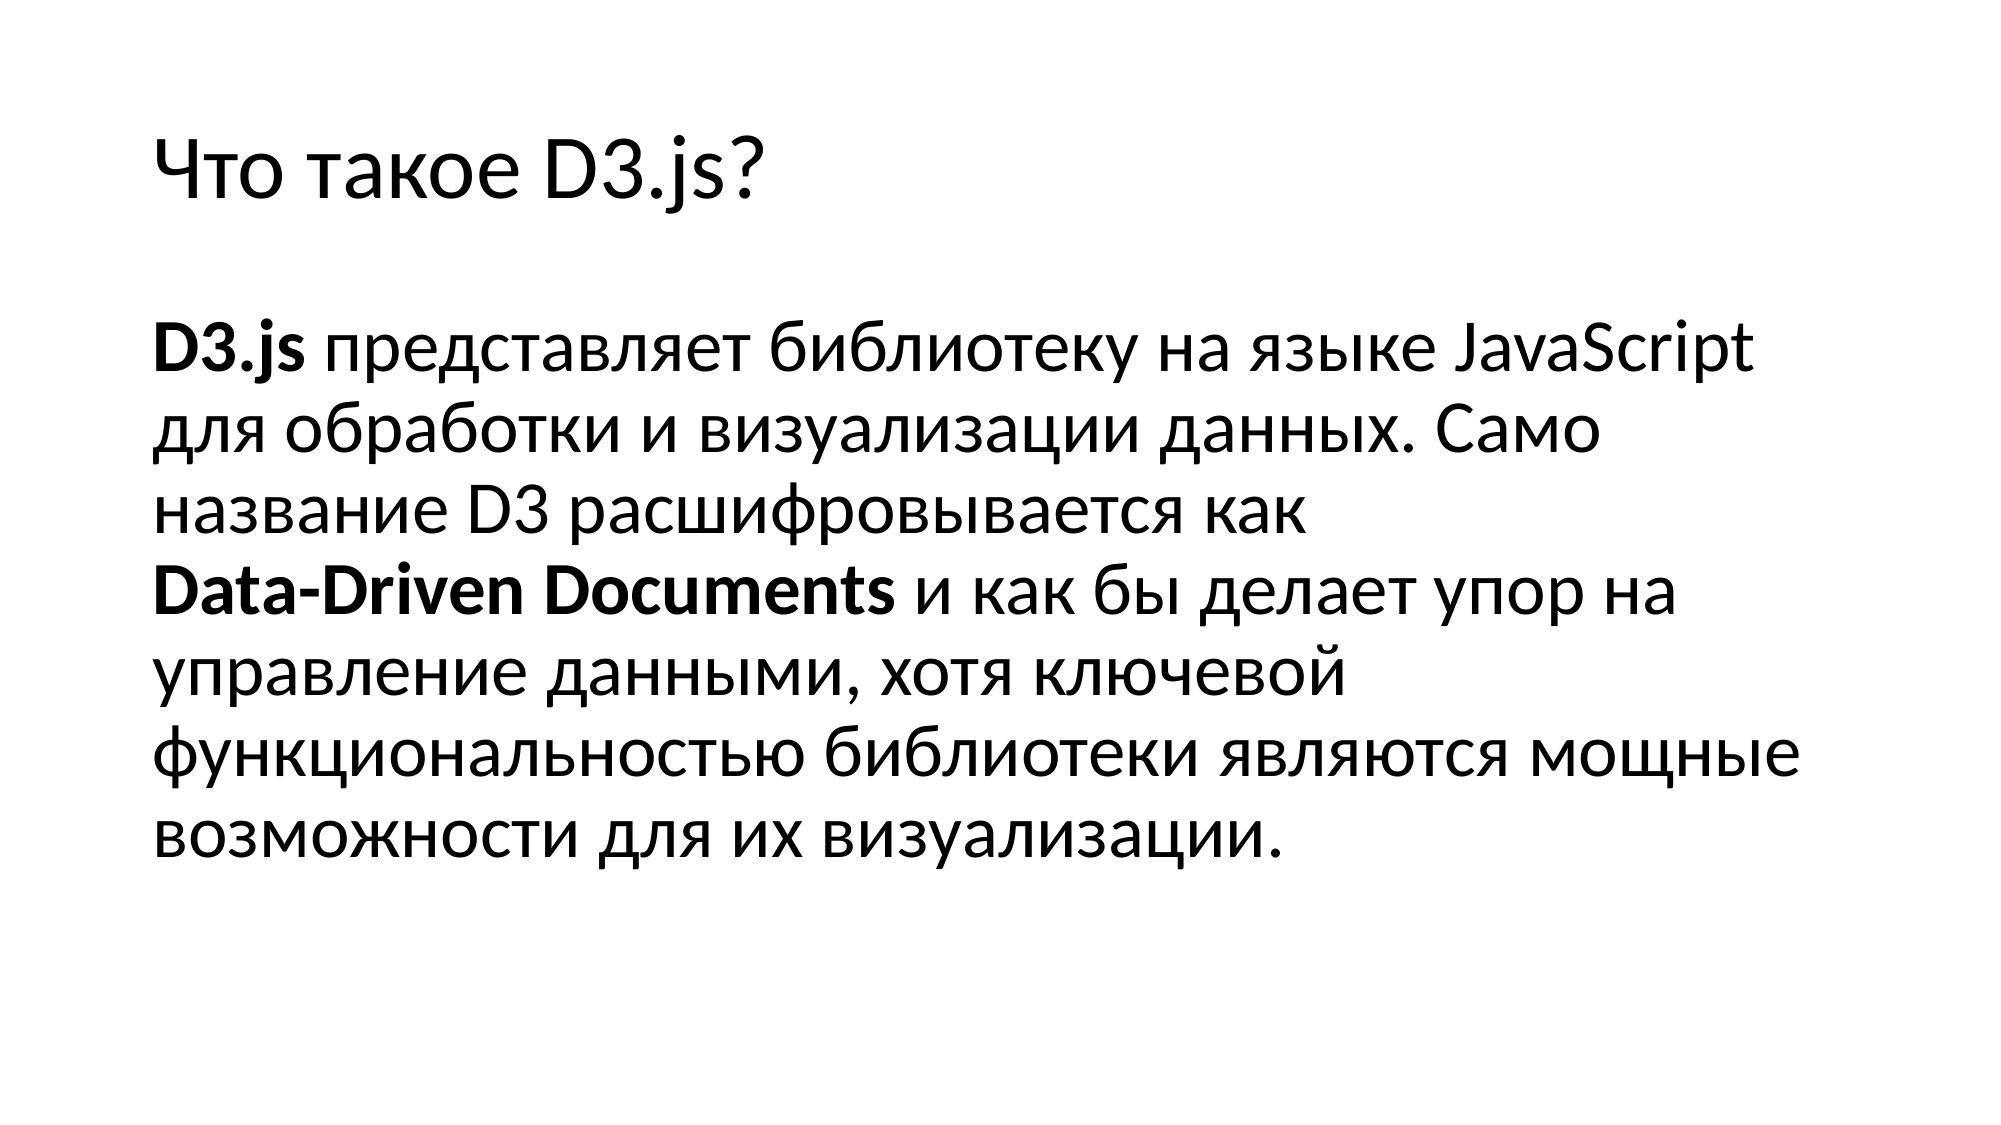

# Что такое D3.js?
D3.js представляет библиотеку на языке JavaScript для обработки и визуализации данных. Само название D3 расшифровывается как 
Data-Driven Documents и как бы делает упор на управление данными, хотя ключевой функциональностью библиотеки являются мощные возможности для их визуализации.